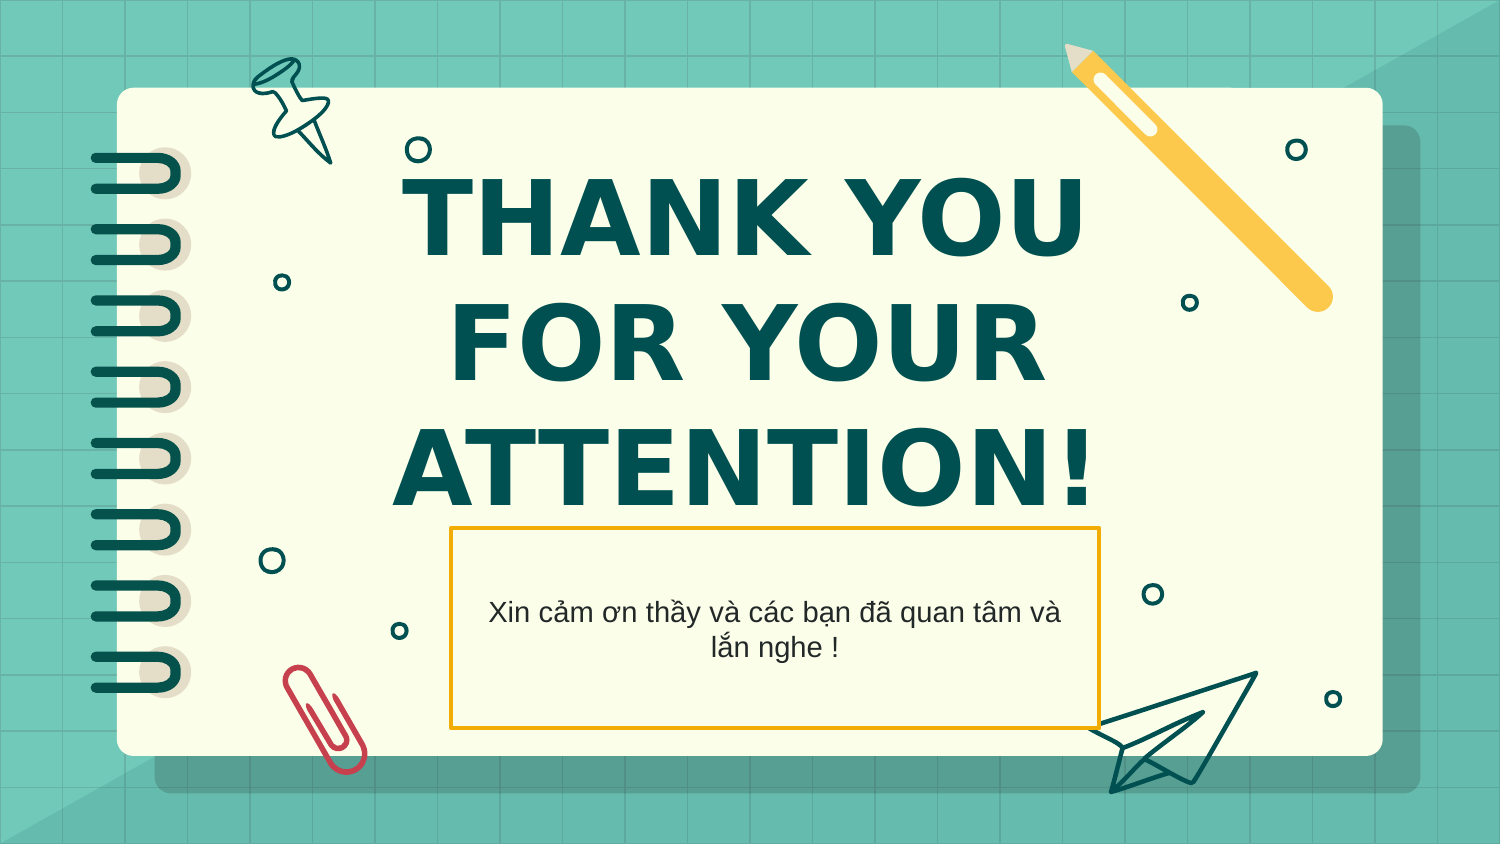

# THANK YOU FOR YOUR ATTENTION!

Xin cảm ơn thầy và các bạn đã quan tâm và lắn nghe !

Please keep this slide for attribution